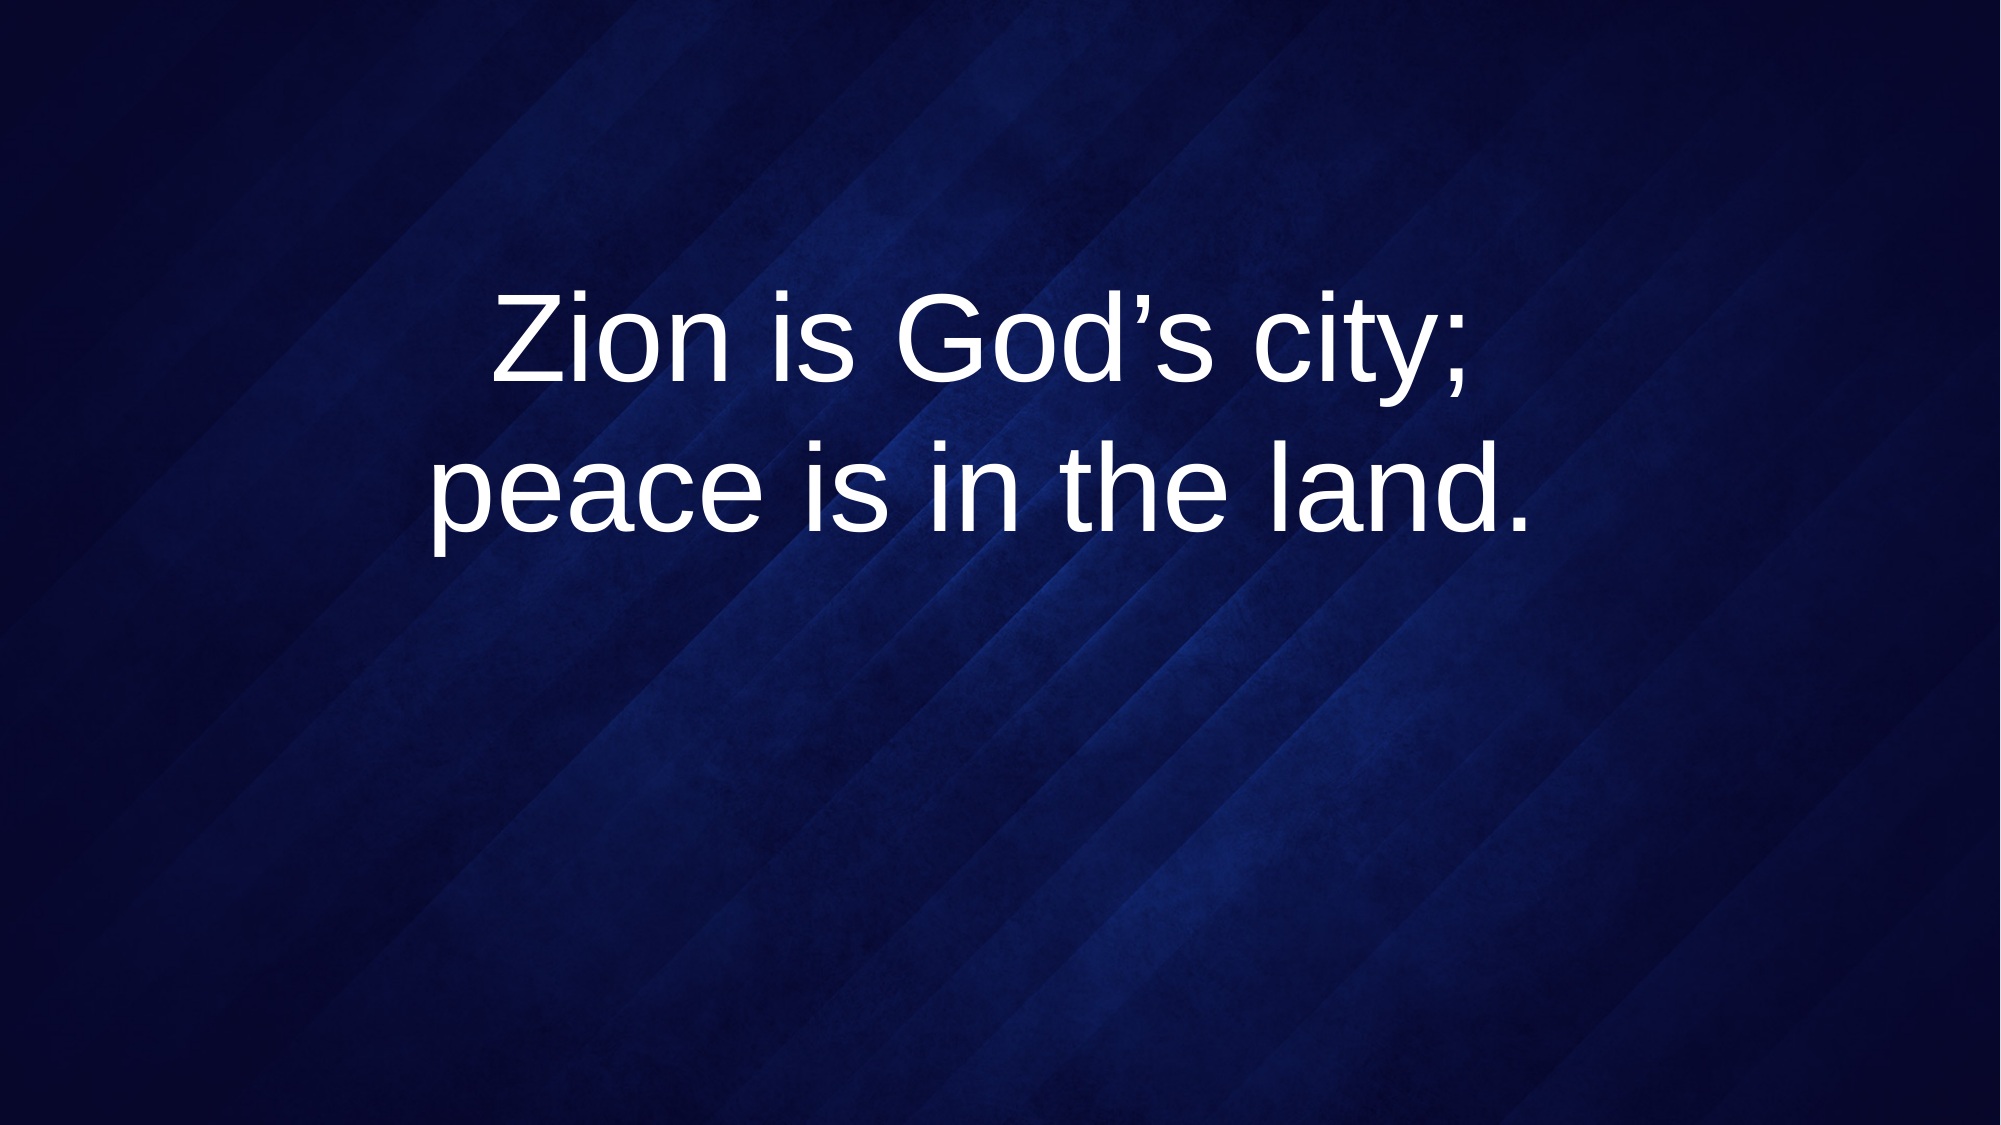

# Zion is God’s city; peace is in the land.